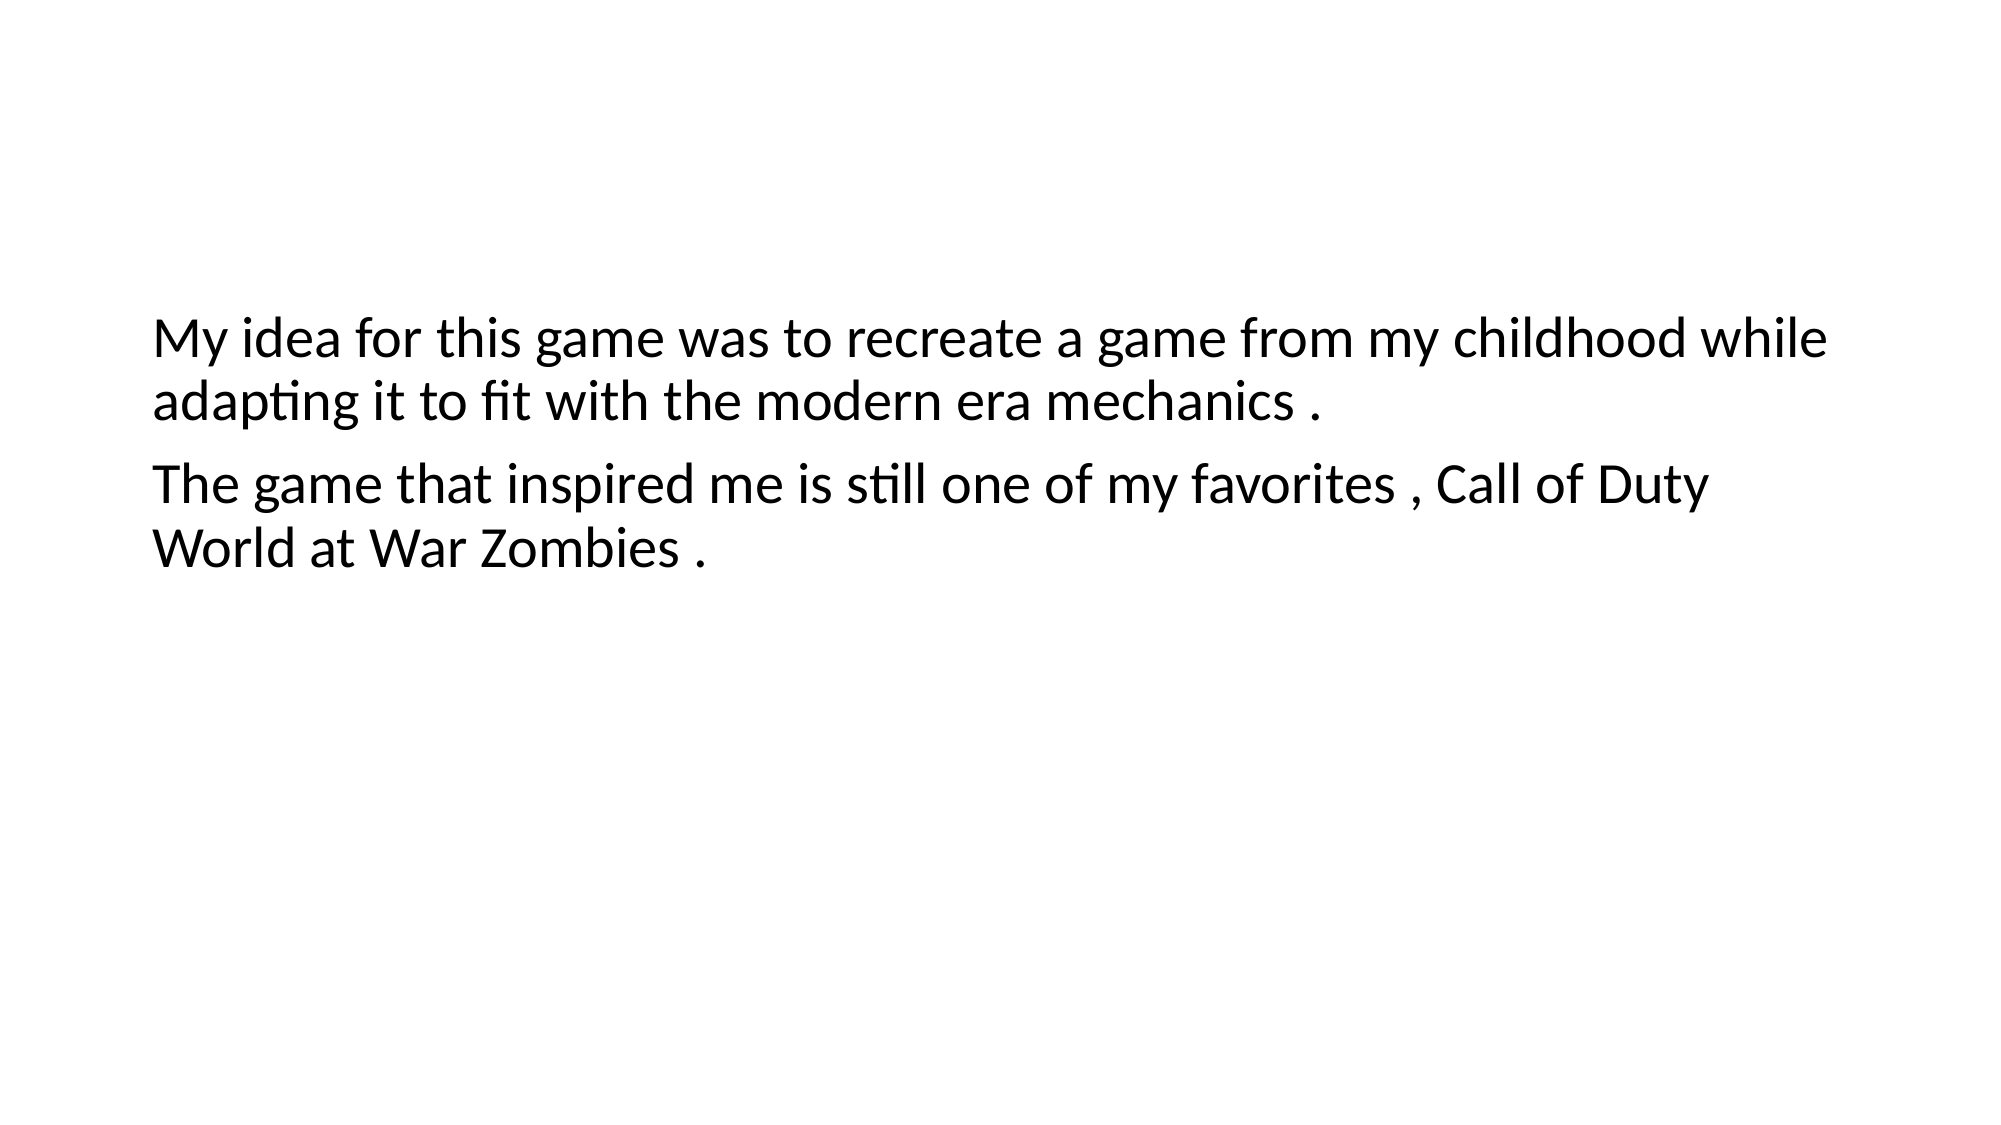

#
My idea for this game was to recreate a game from my childhood while adapting it to fit with the modern era mechanics .
The game that inspired me is still one of my favorites , Call of Duty World at War Zombies .